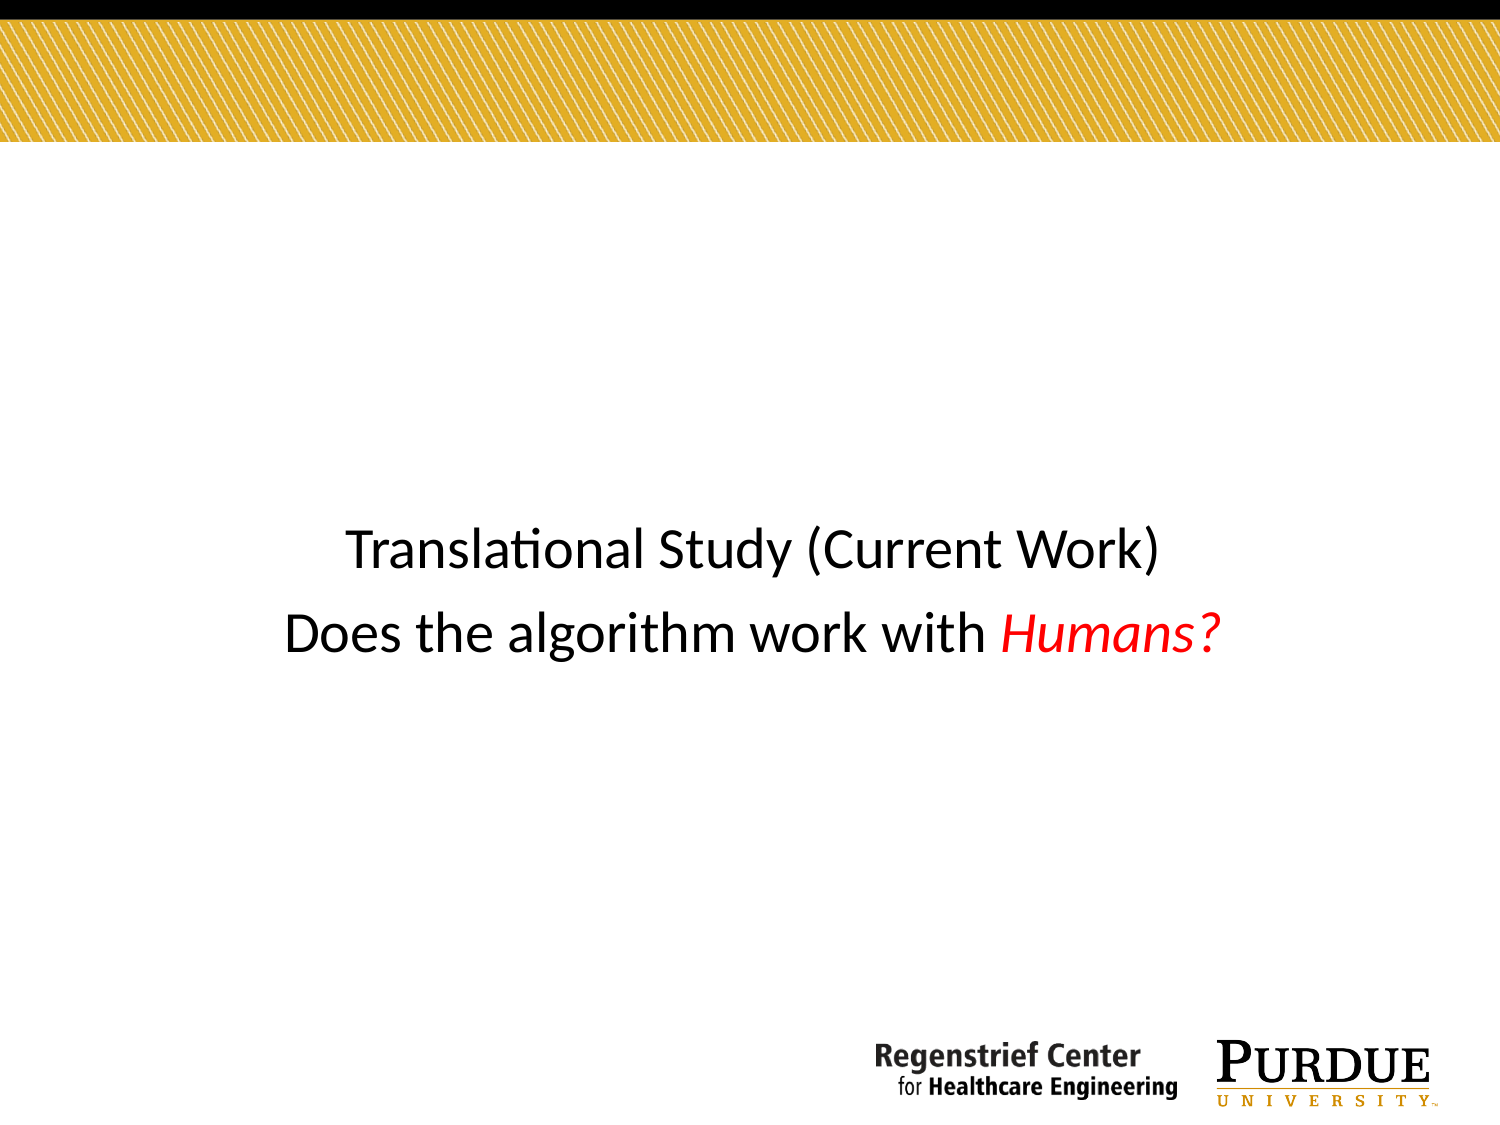

Translational Study (Current Work)
Does the algorithm work with Humans?